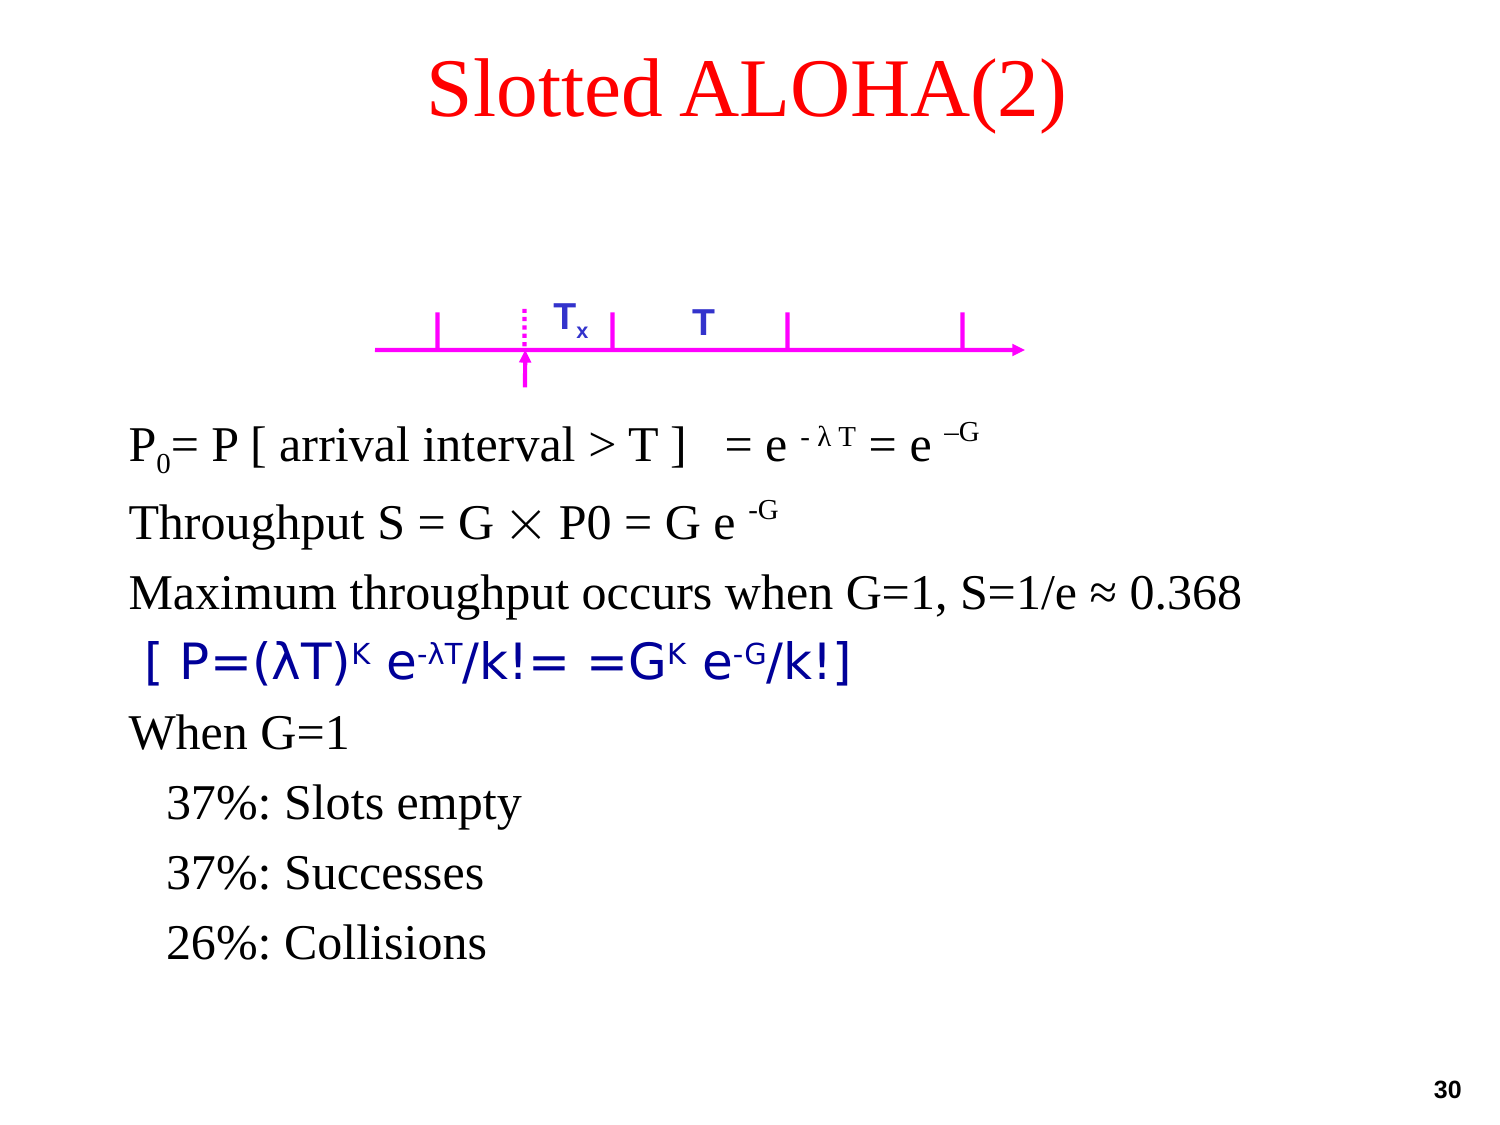

# Slotted ALOHA(2)
Tx
T

P0= P [ arrival interval > T ]   = e - λ T = e –G
Throughput S = G × P0 = G e -G
Maximum throughput occurs when G=1, S=1/e ≈ 0.368
 [ P=(λT)K e-λT/k!= =GK e-G/k!]
When G=1
   37%: Slots empty
   37%: Successes
   26%: Collisions